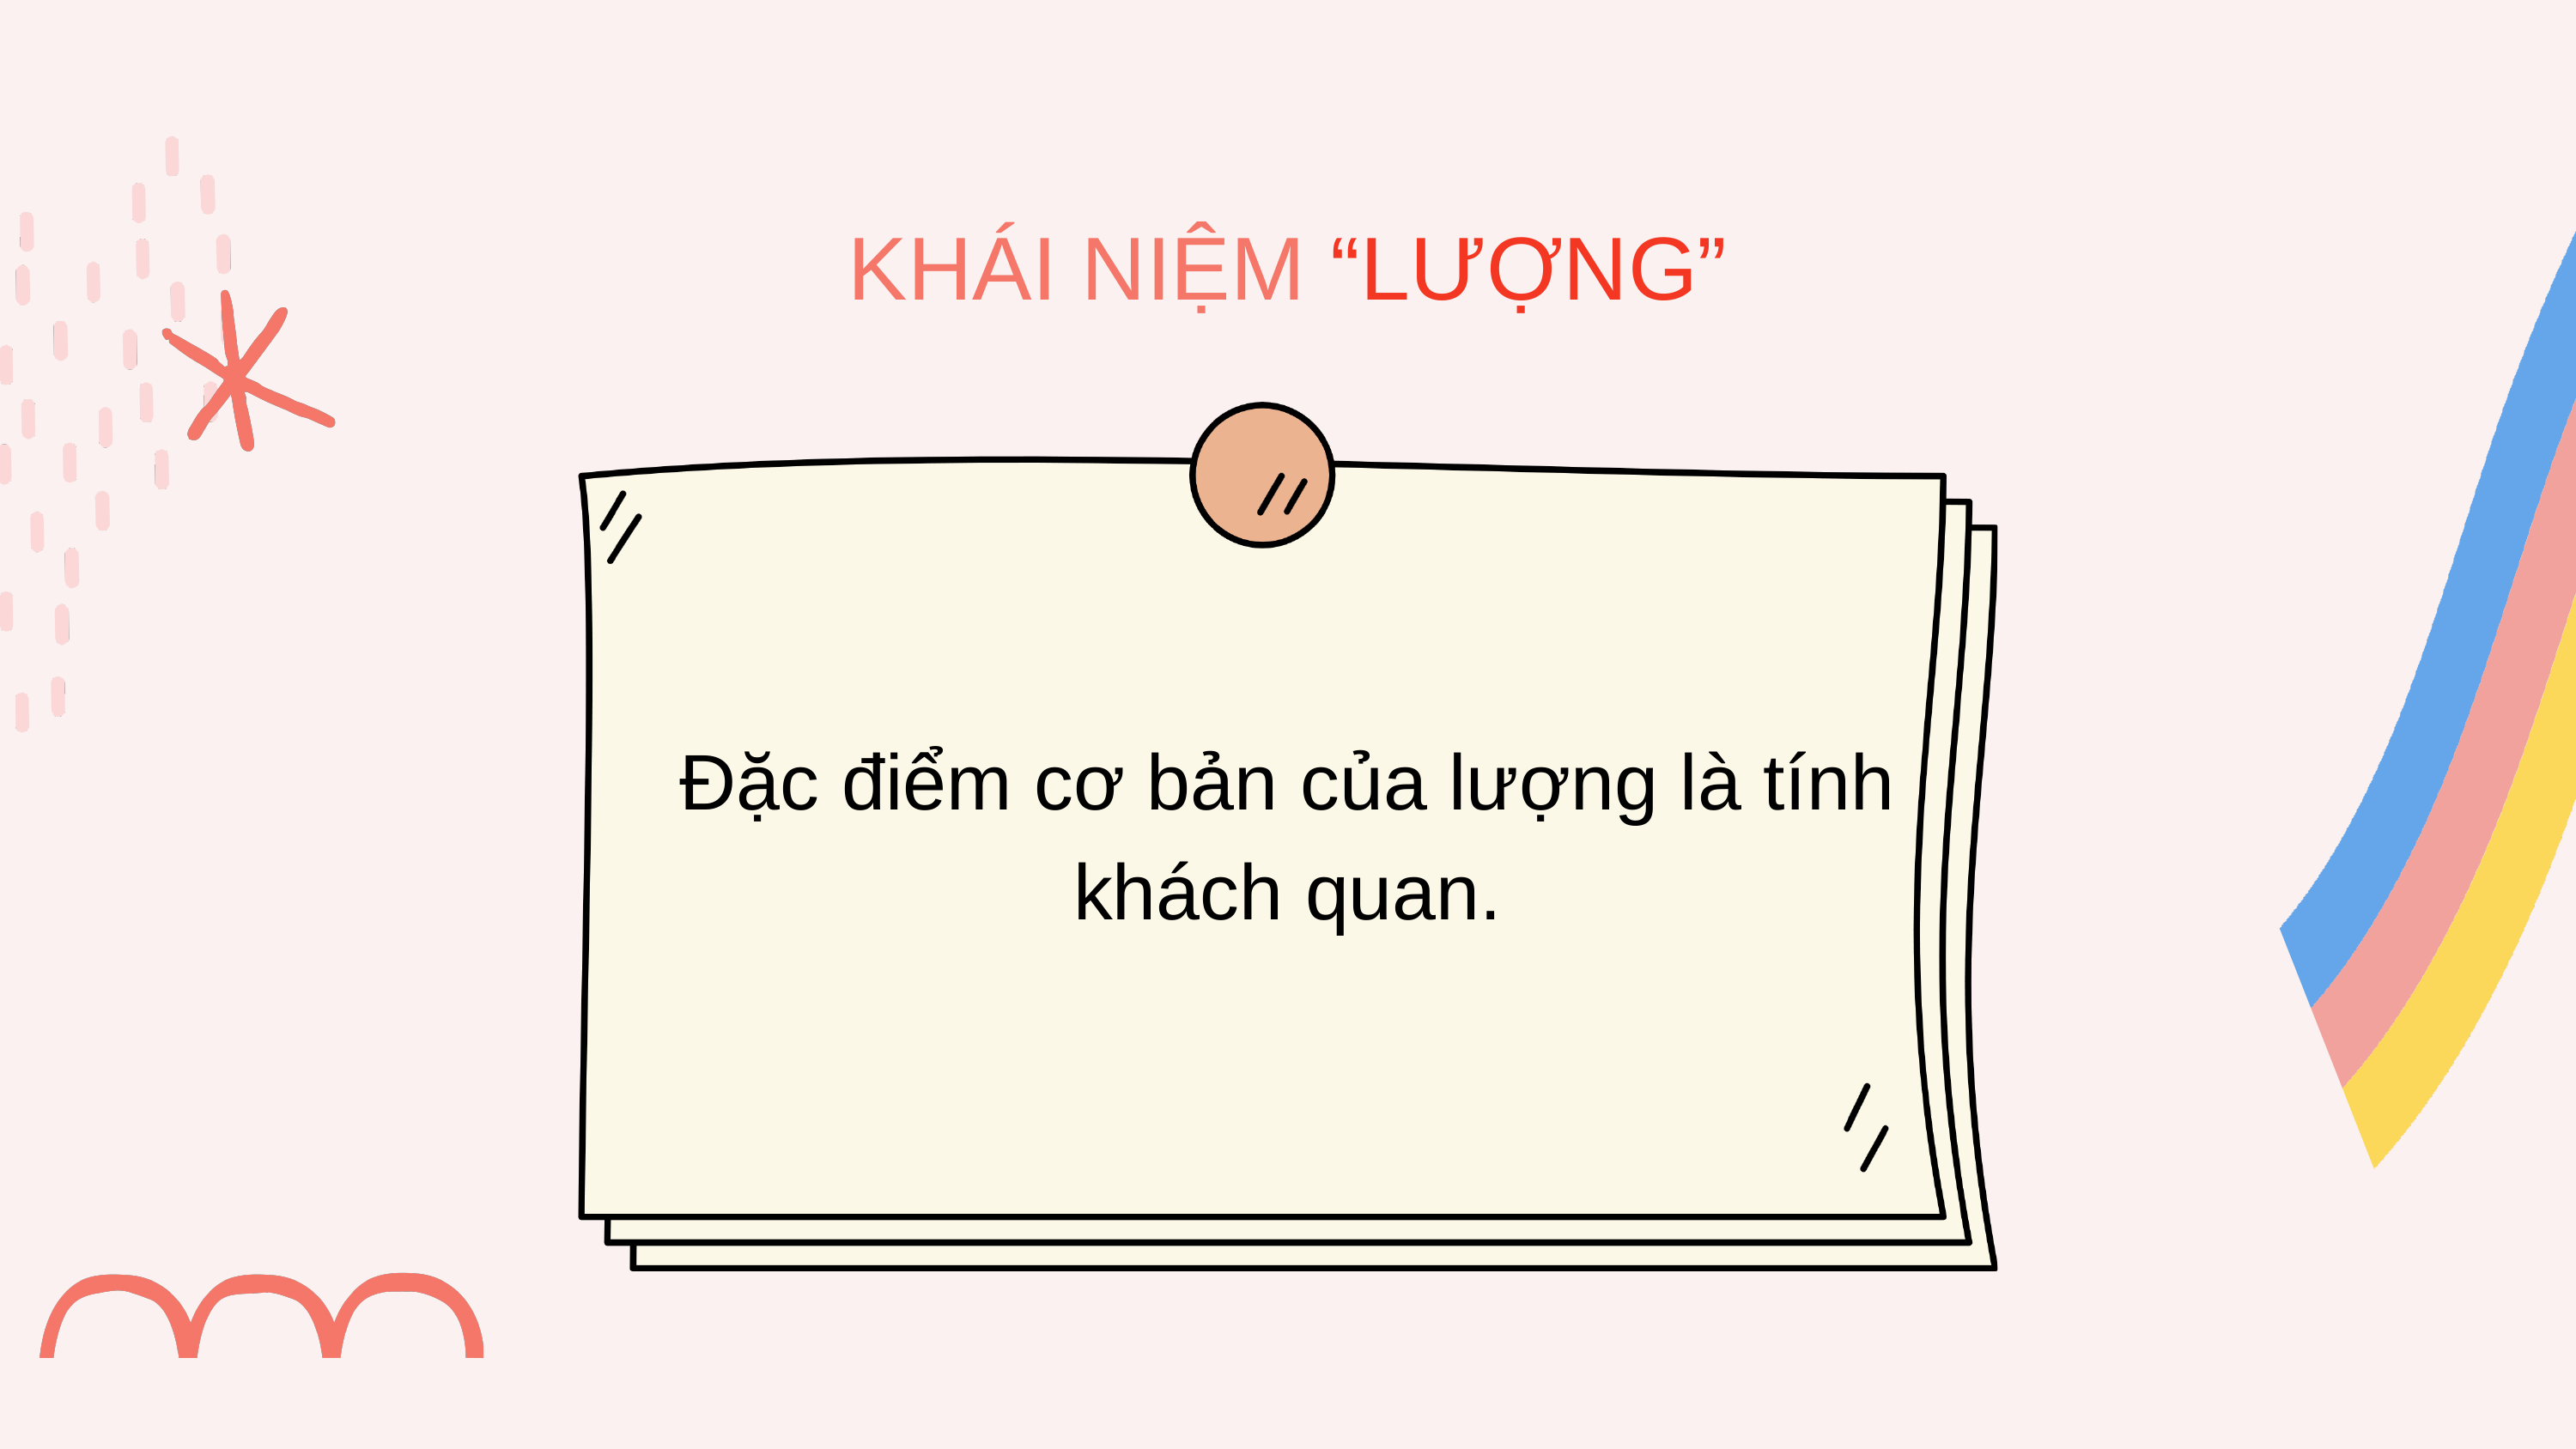

KHÁI NIỆM “LƯỢNG”

Đặc điểm cơ bản của lượng là tính khách quan.